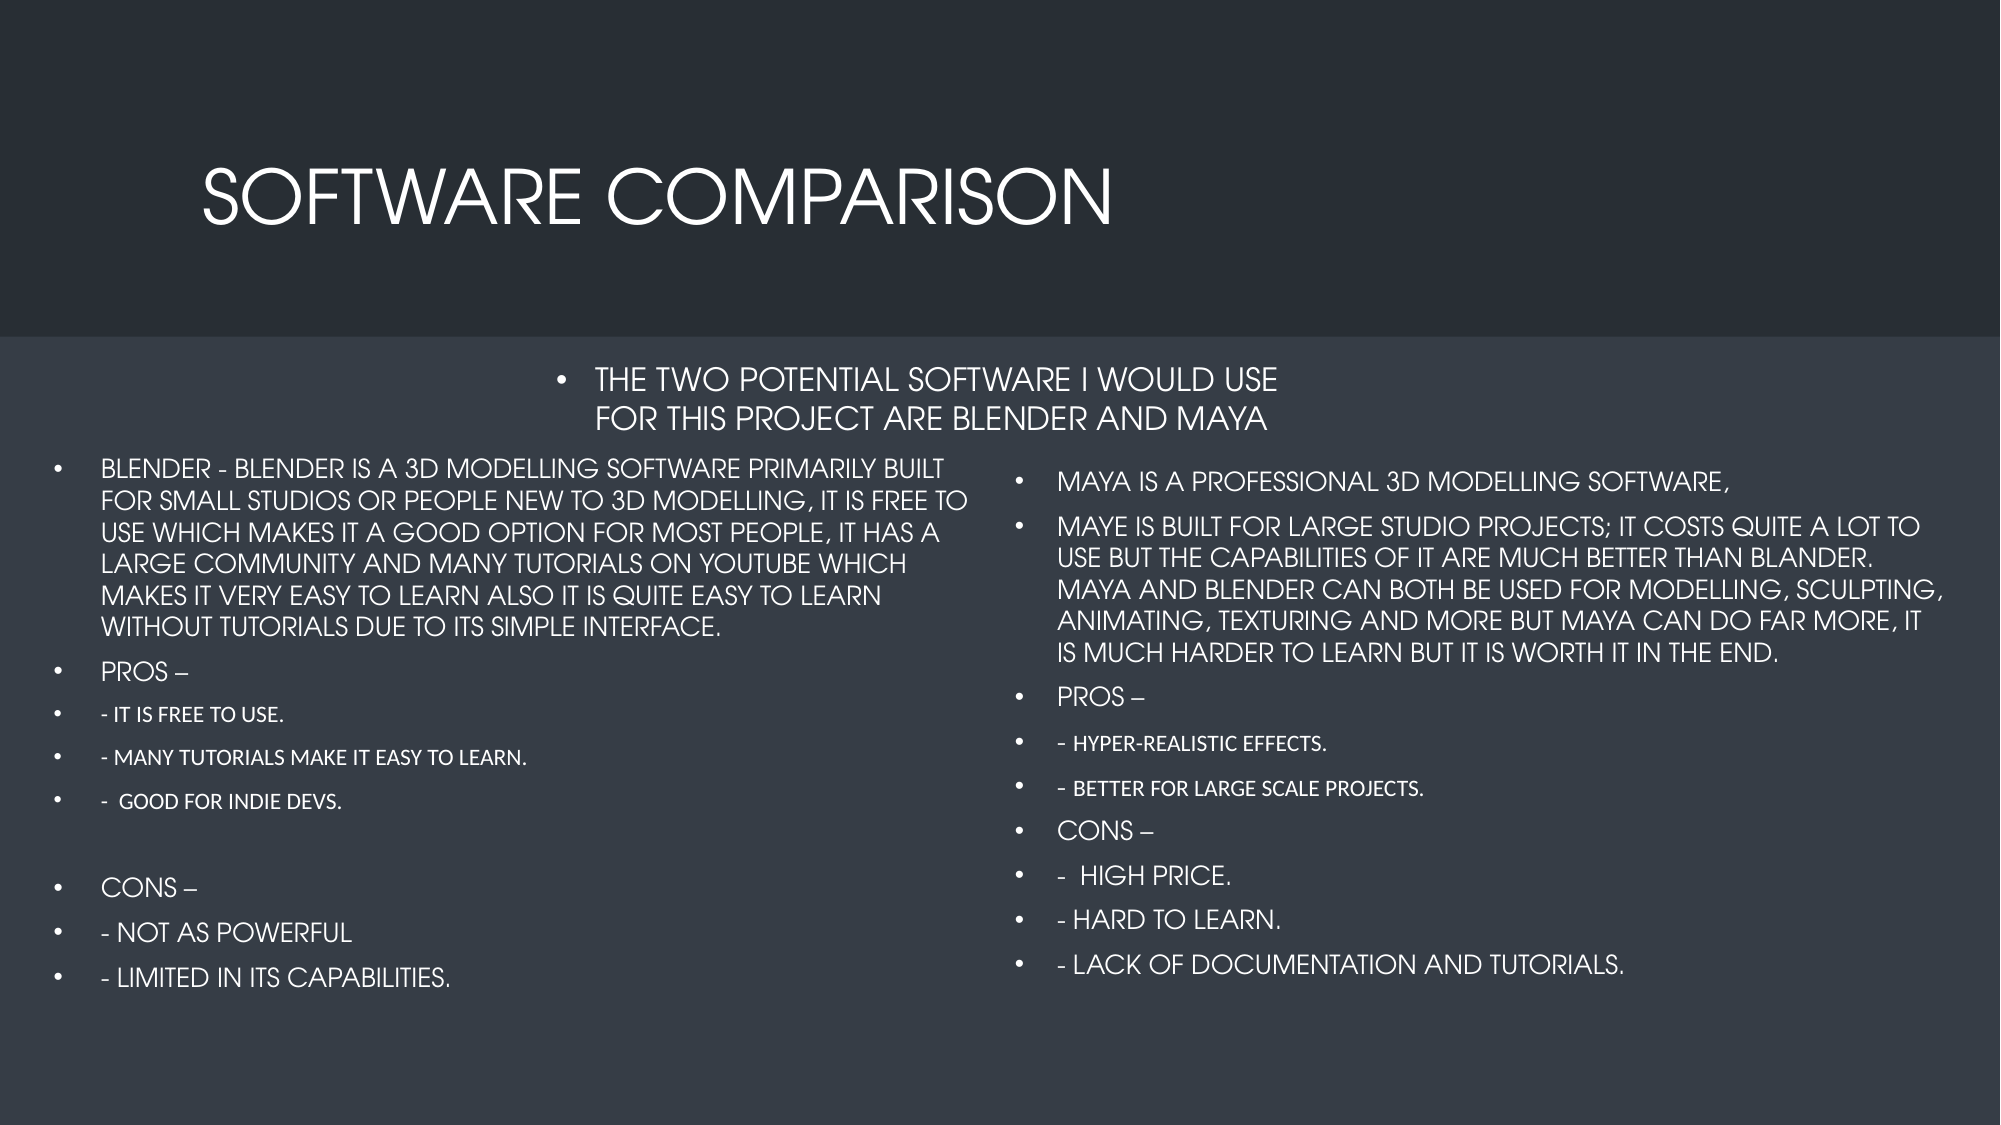

# Software Comparison
the two potential software I would use for this project are Blender and Maya
BLENDER - Blender is a 3D modelling software primarily built for small studios or people new to 3D modelling, it is free to use which makes it a good option for most people, it has a large community and many tutorials on YouTube which makes it very easy to learn also it is quite easy to learn without tutorials due to its simple interface.
PROS –
- It is free to use.
- Many tutorials make it easy to learn.
-  good for indie devs.

CONS –
- Not as powerful
- Limited in its capabilities.
Maya is a professional 3D modelling software,
Maye is built for large studio projects; it costs quite a lot to use but the capabilities of it are much better than blander. Maya and Blender can both be used for modelling, sculpting, animating, texturing and more but Maya can do far more, it is much harder to learn but it is worth it in the end.
PROS –
- Hyper-realistic effects.
- Better for large scale projects.
CONS –
-  High price.
- Hard to learn.
- Lack of documentation and tutorials.